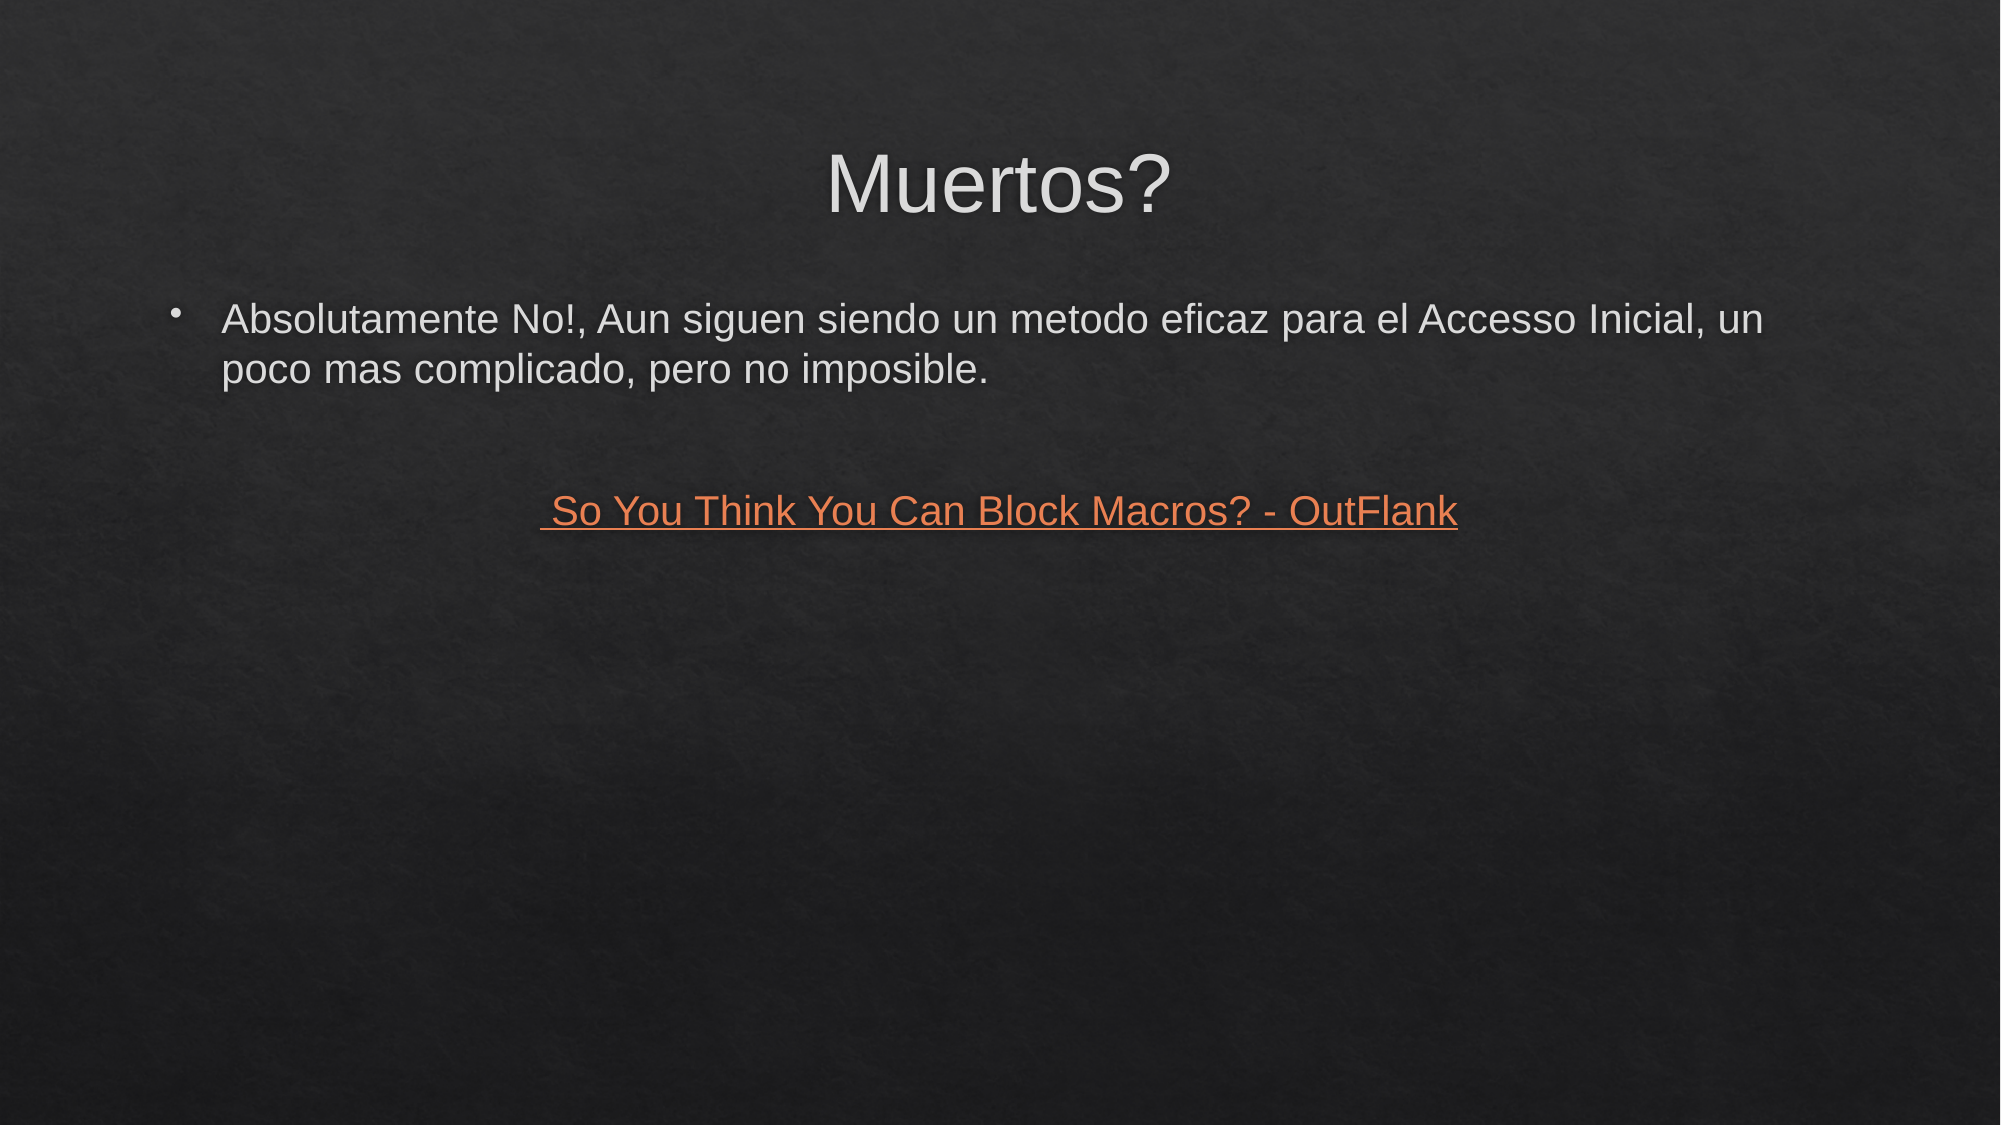

# Muertos?
Absolutamente No!, Aun siguen siendo un metodo eficaz para el Accesso Inicial, un poco mas complicado, pero no imposible.

 So You Think You Can Block Macros? - OutFlank